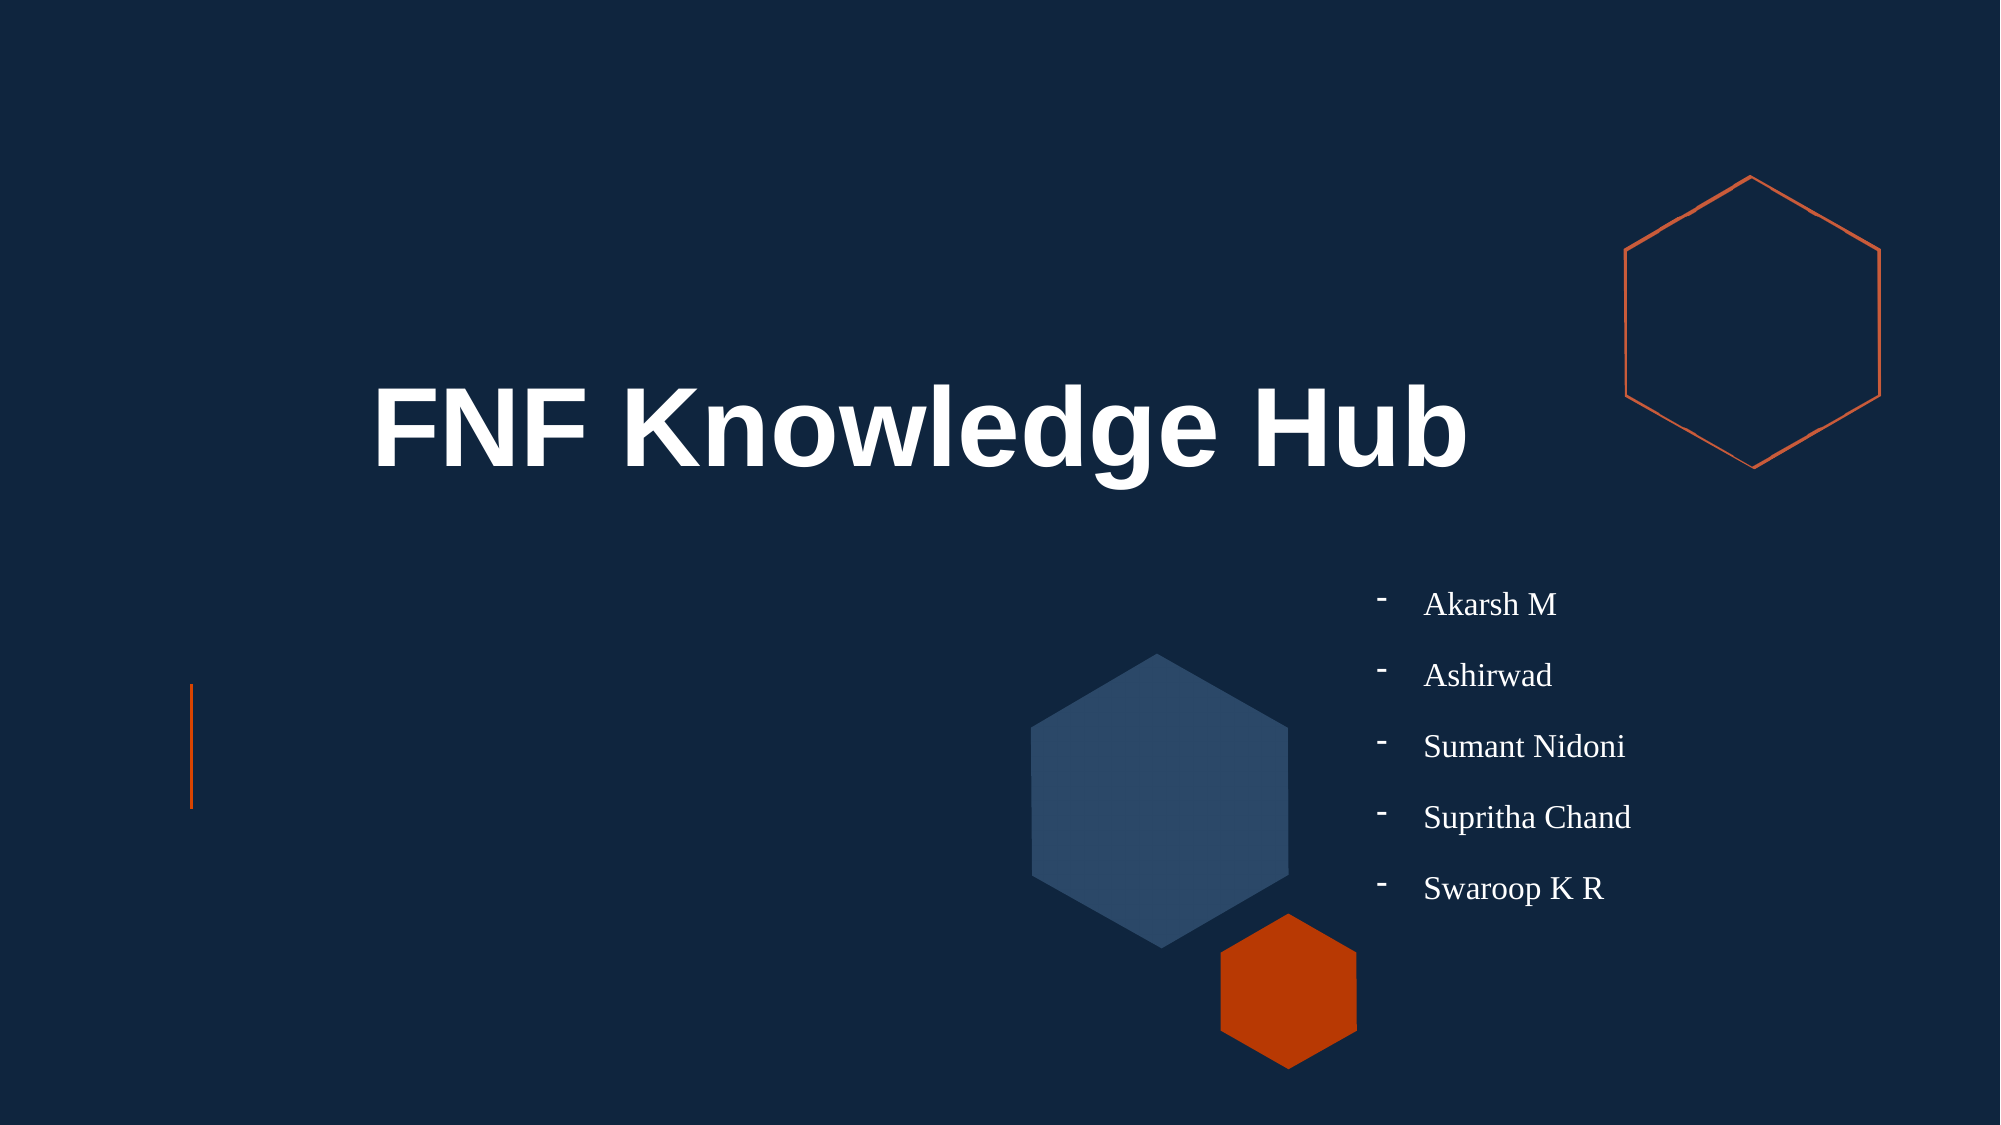

# FNF Knowledge Hub
Akarsh M
Ashirwad
Sumant Nidoni
Supritha Chand
Swaroop K R